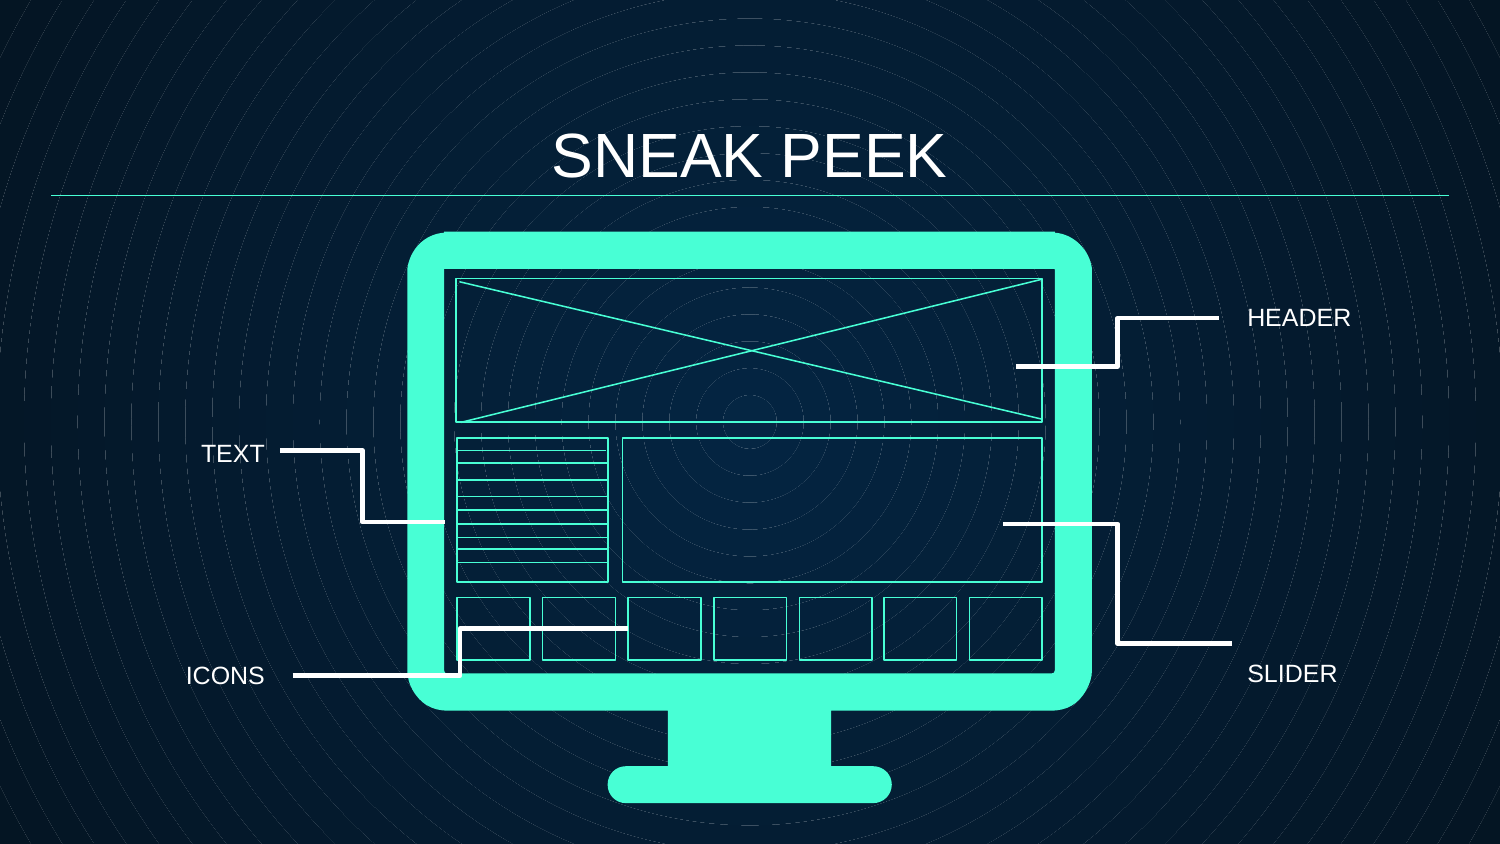

# SNEAK PEEK

HEADER
TEXT

SLIDER
ICONS